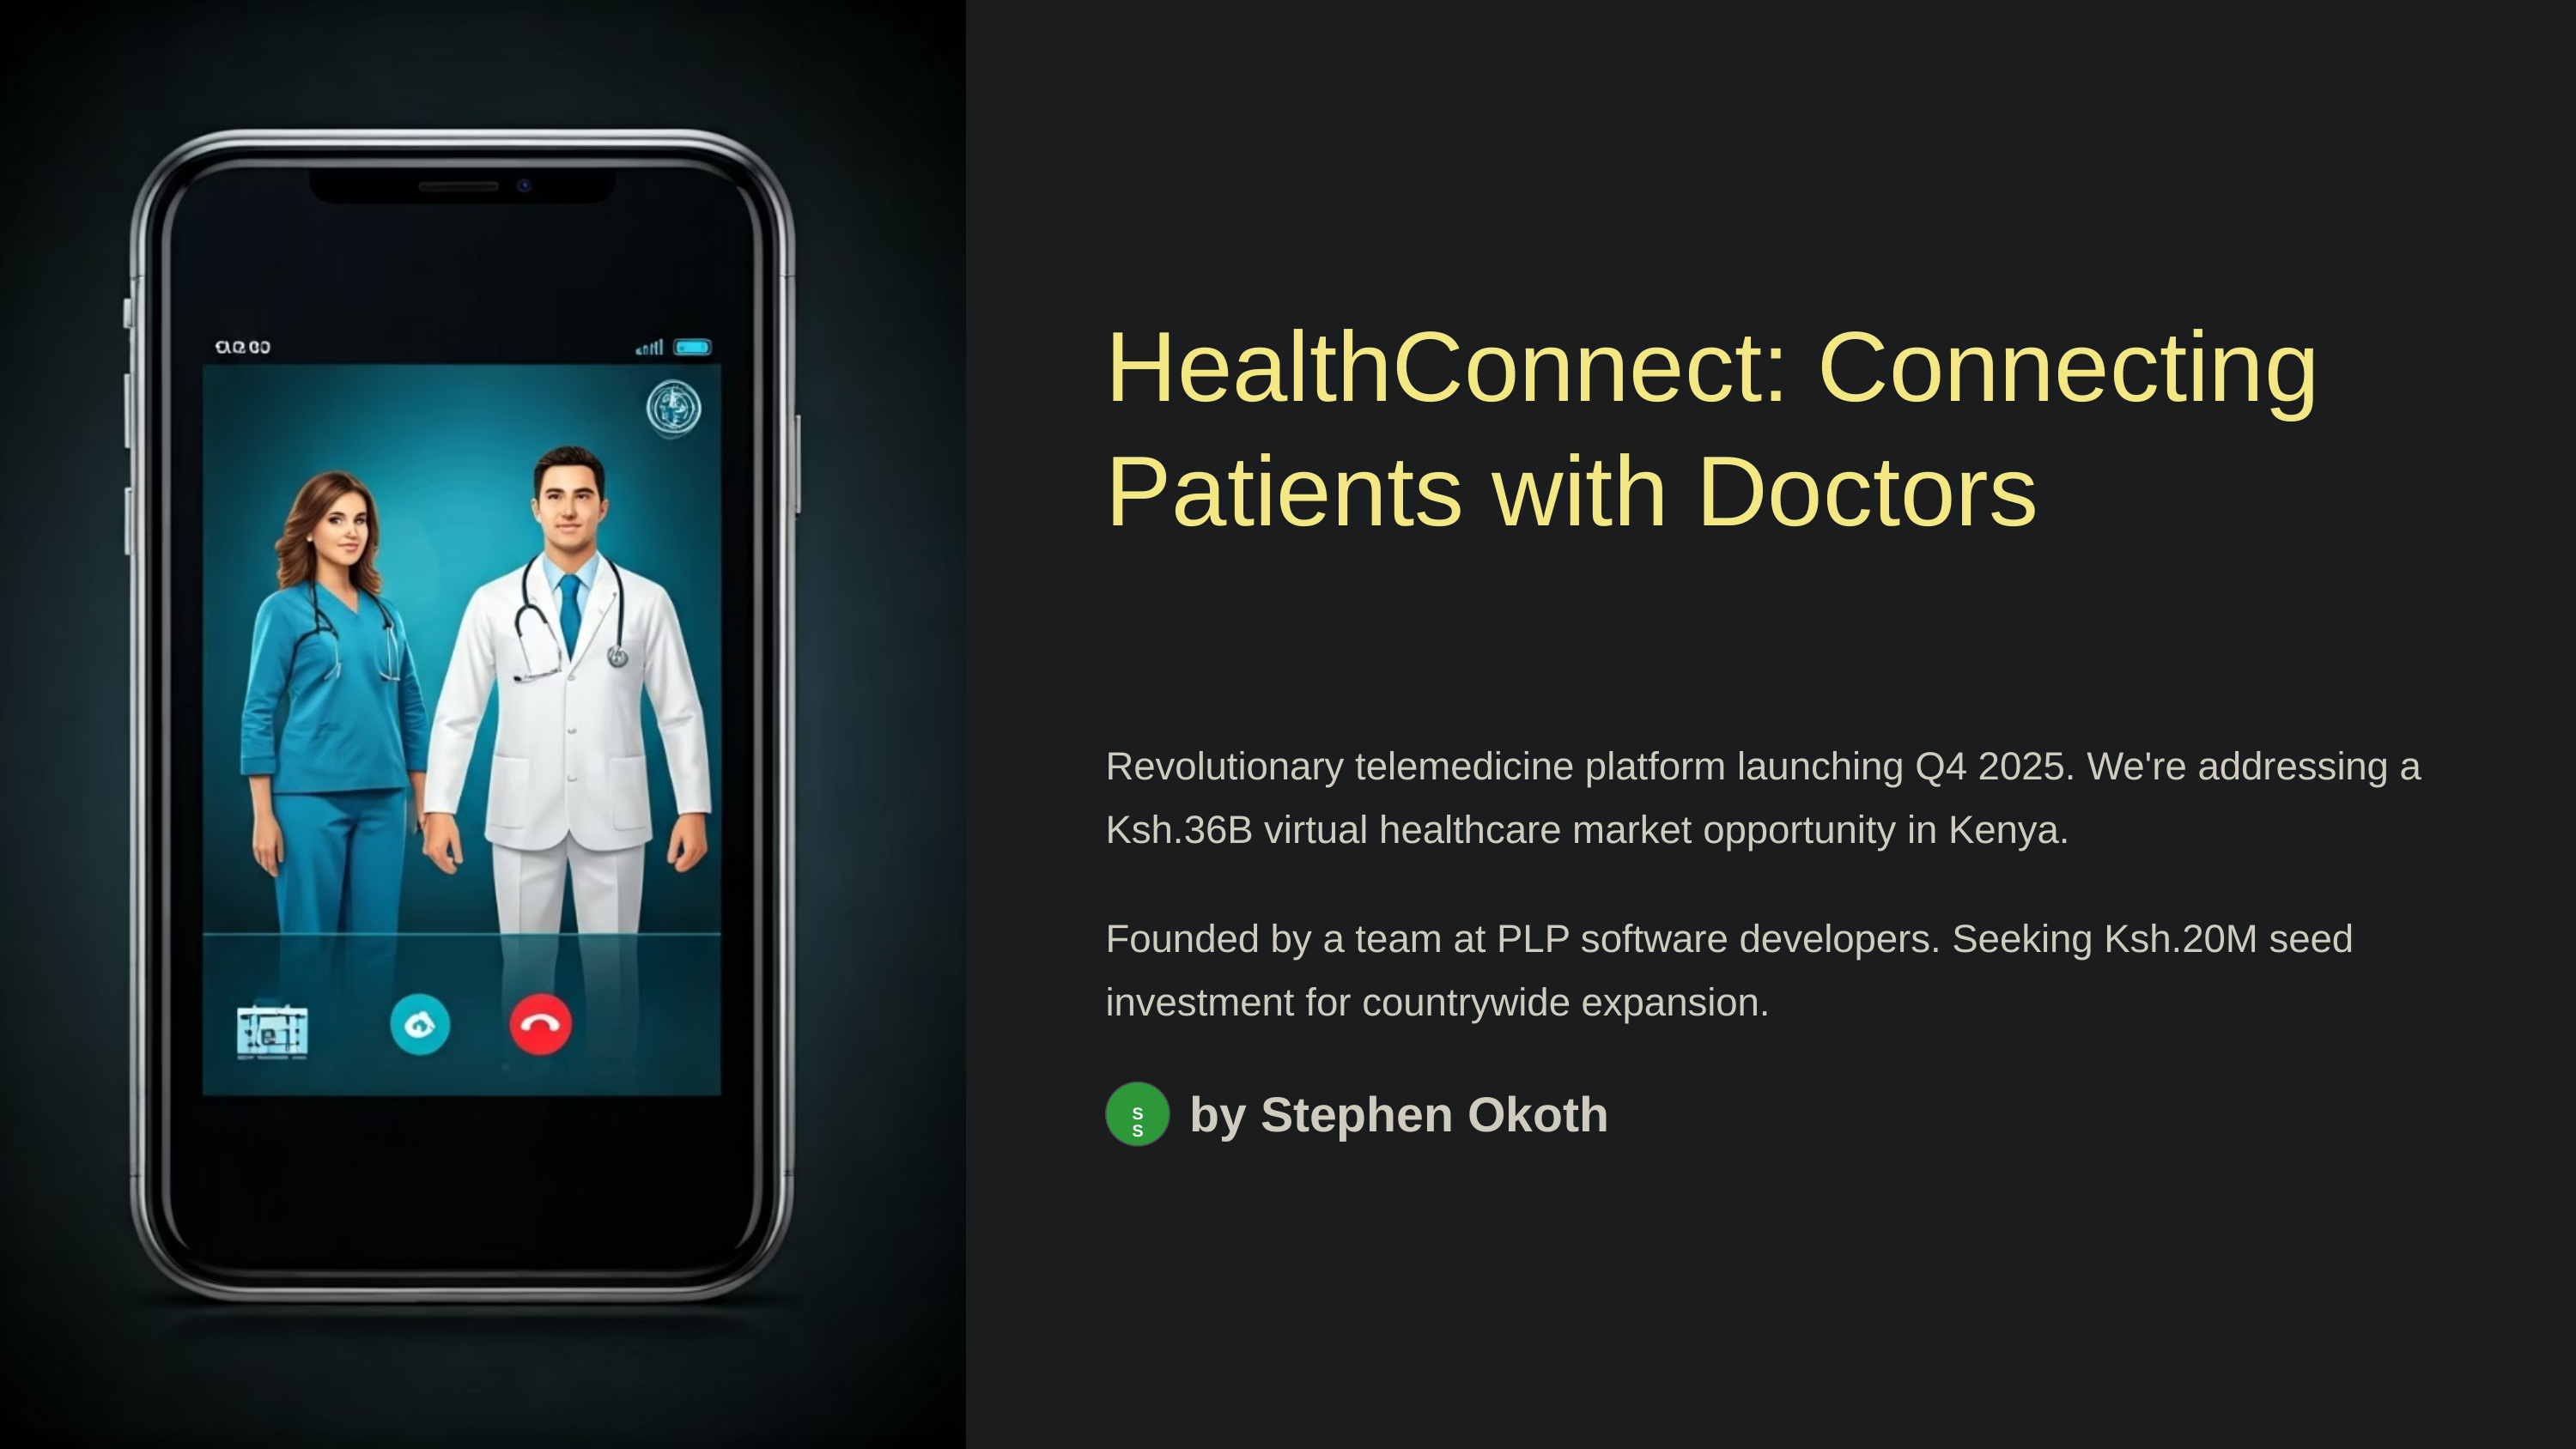

HealthConnect: Connecting Patients with Doctors

Revolutionary telemedicine platform launching Q4 2025. We're addressing a Ksh.36B virtual healthcare market opportunity in Kenya.

Founded by a team at PLP software developers. Seeking Ksh.20M seed investment for countrywide expansion.

by Stephen Okoth

SS